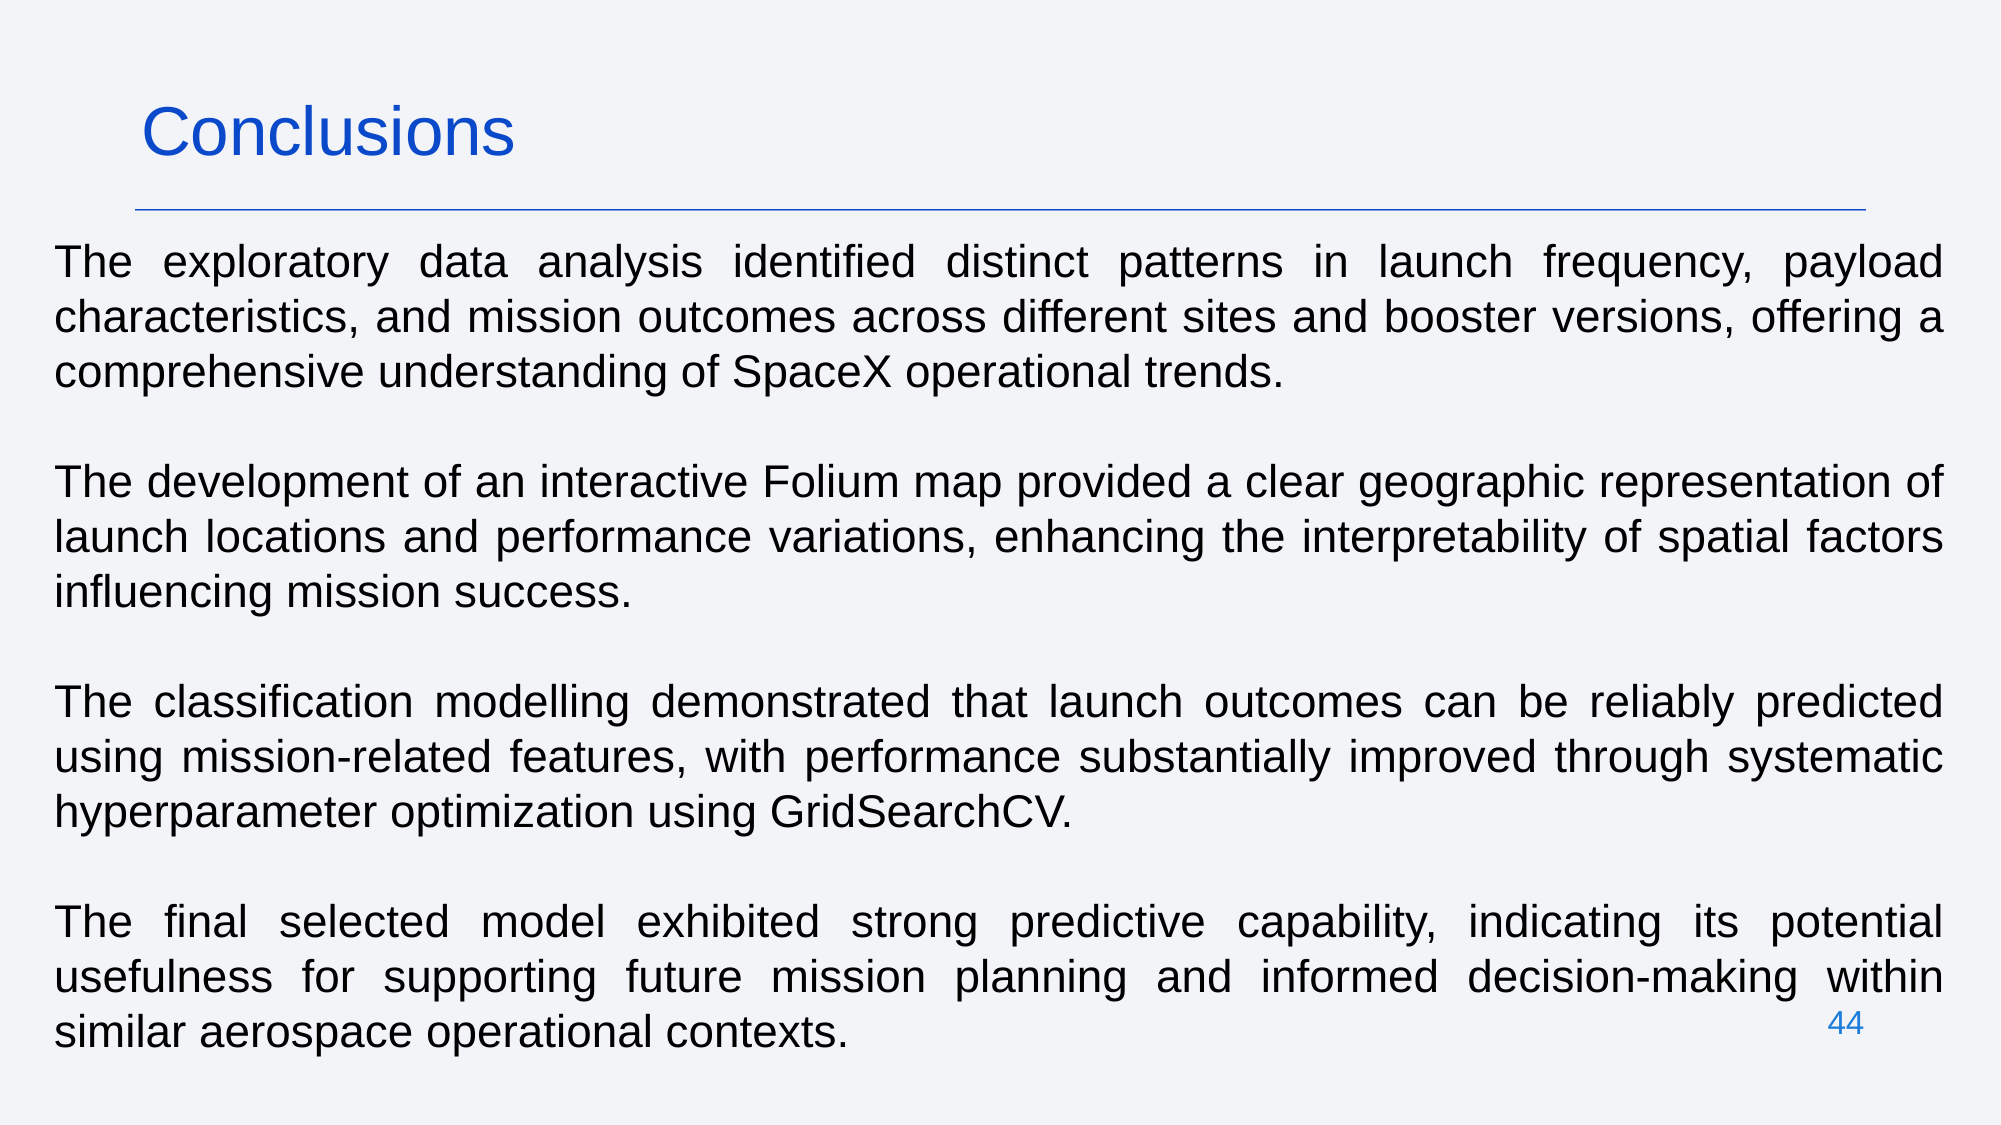

Conclusions
The exploratory data analysis identified distinct patterns in launch frequency, payload characteristics, and mission outcomes across different sites and booster versions, offering a comprehensive understanding of SpaceX operational trends.

The development of an interactive Folium map provided a clear geographic representation of launch locations and performance variations, enhancing the interpretability of spatial factors influencing mission success.

The classification modelling demonstrated that launch outcomes can be reliably predicted using mission-related features, with performance substantially improved through systematic hyperparameter optimization using GridSearchCV.

The final selected model exhibited strong predictive capability, indicating its potential usefulness for supporting future mission planning and informed decision-making within similar aerospace operational contexts.
44